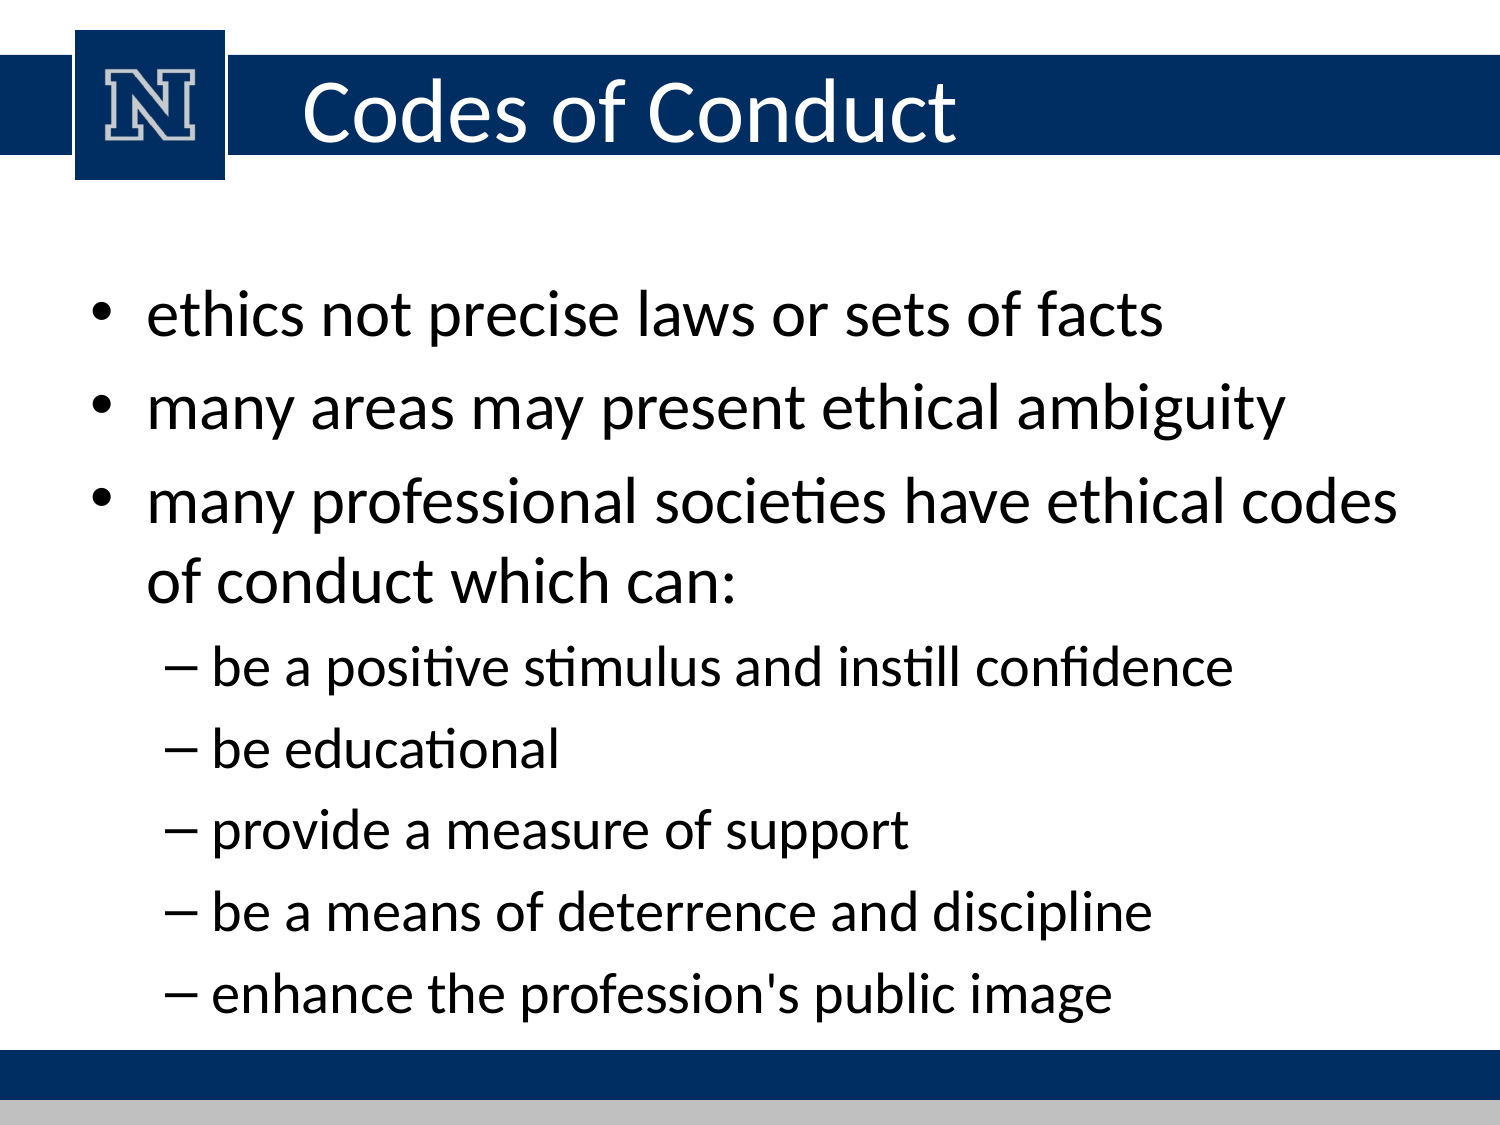

# Codes of Conduct
ethics not precise laws or sets of facts
many areas may present ethical ambiguity
many professional societies have ethical codes of conduct which can:
be a positive stimulus and instill confidence
be educational
provide a measure of support
be a means of deterrence and discipline
enhance the profession's public image